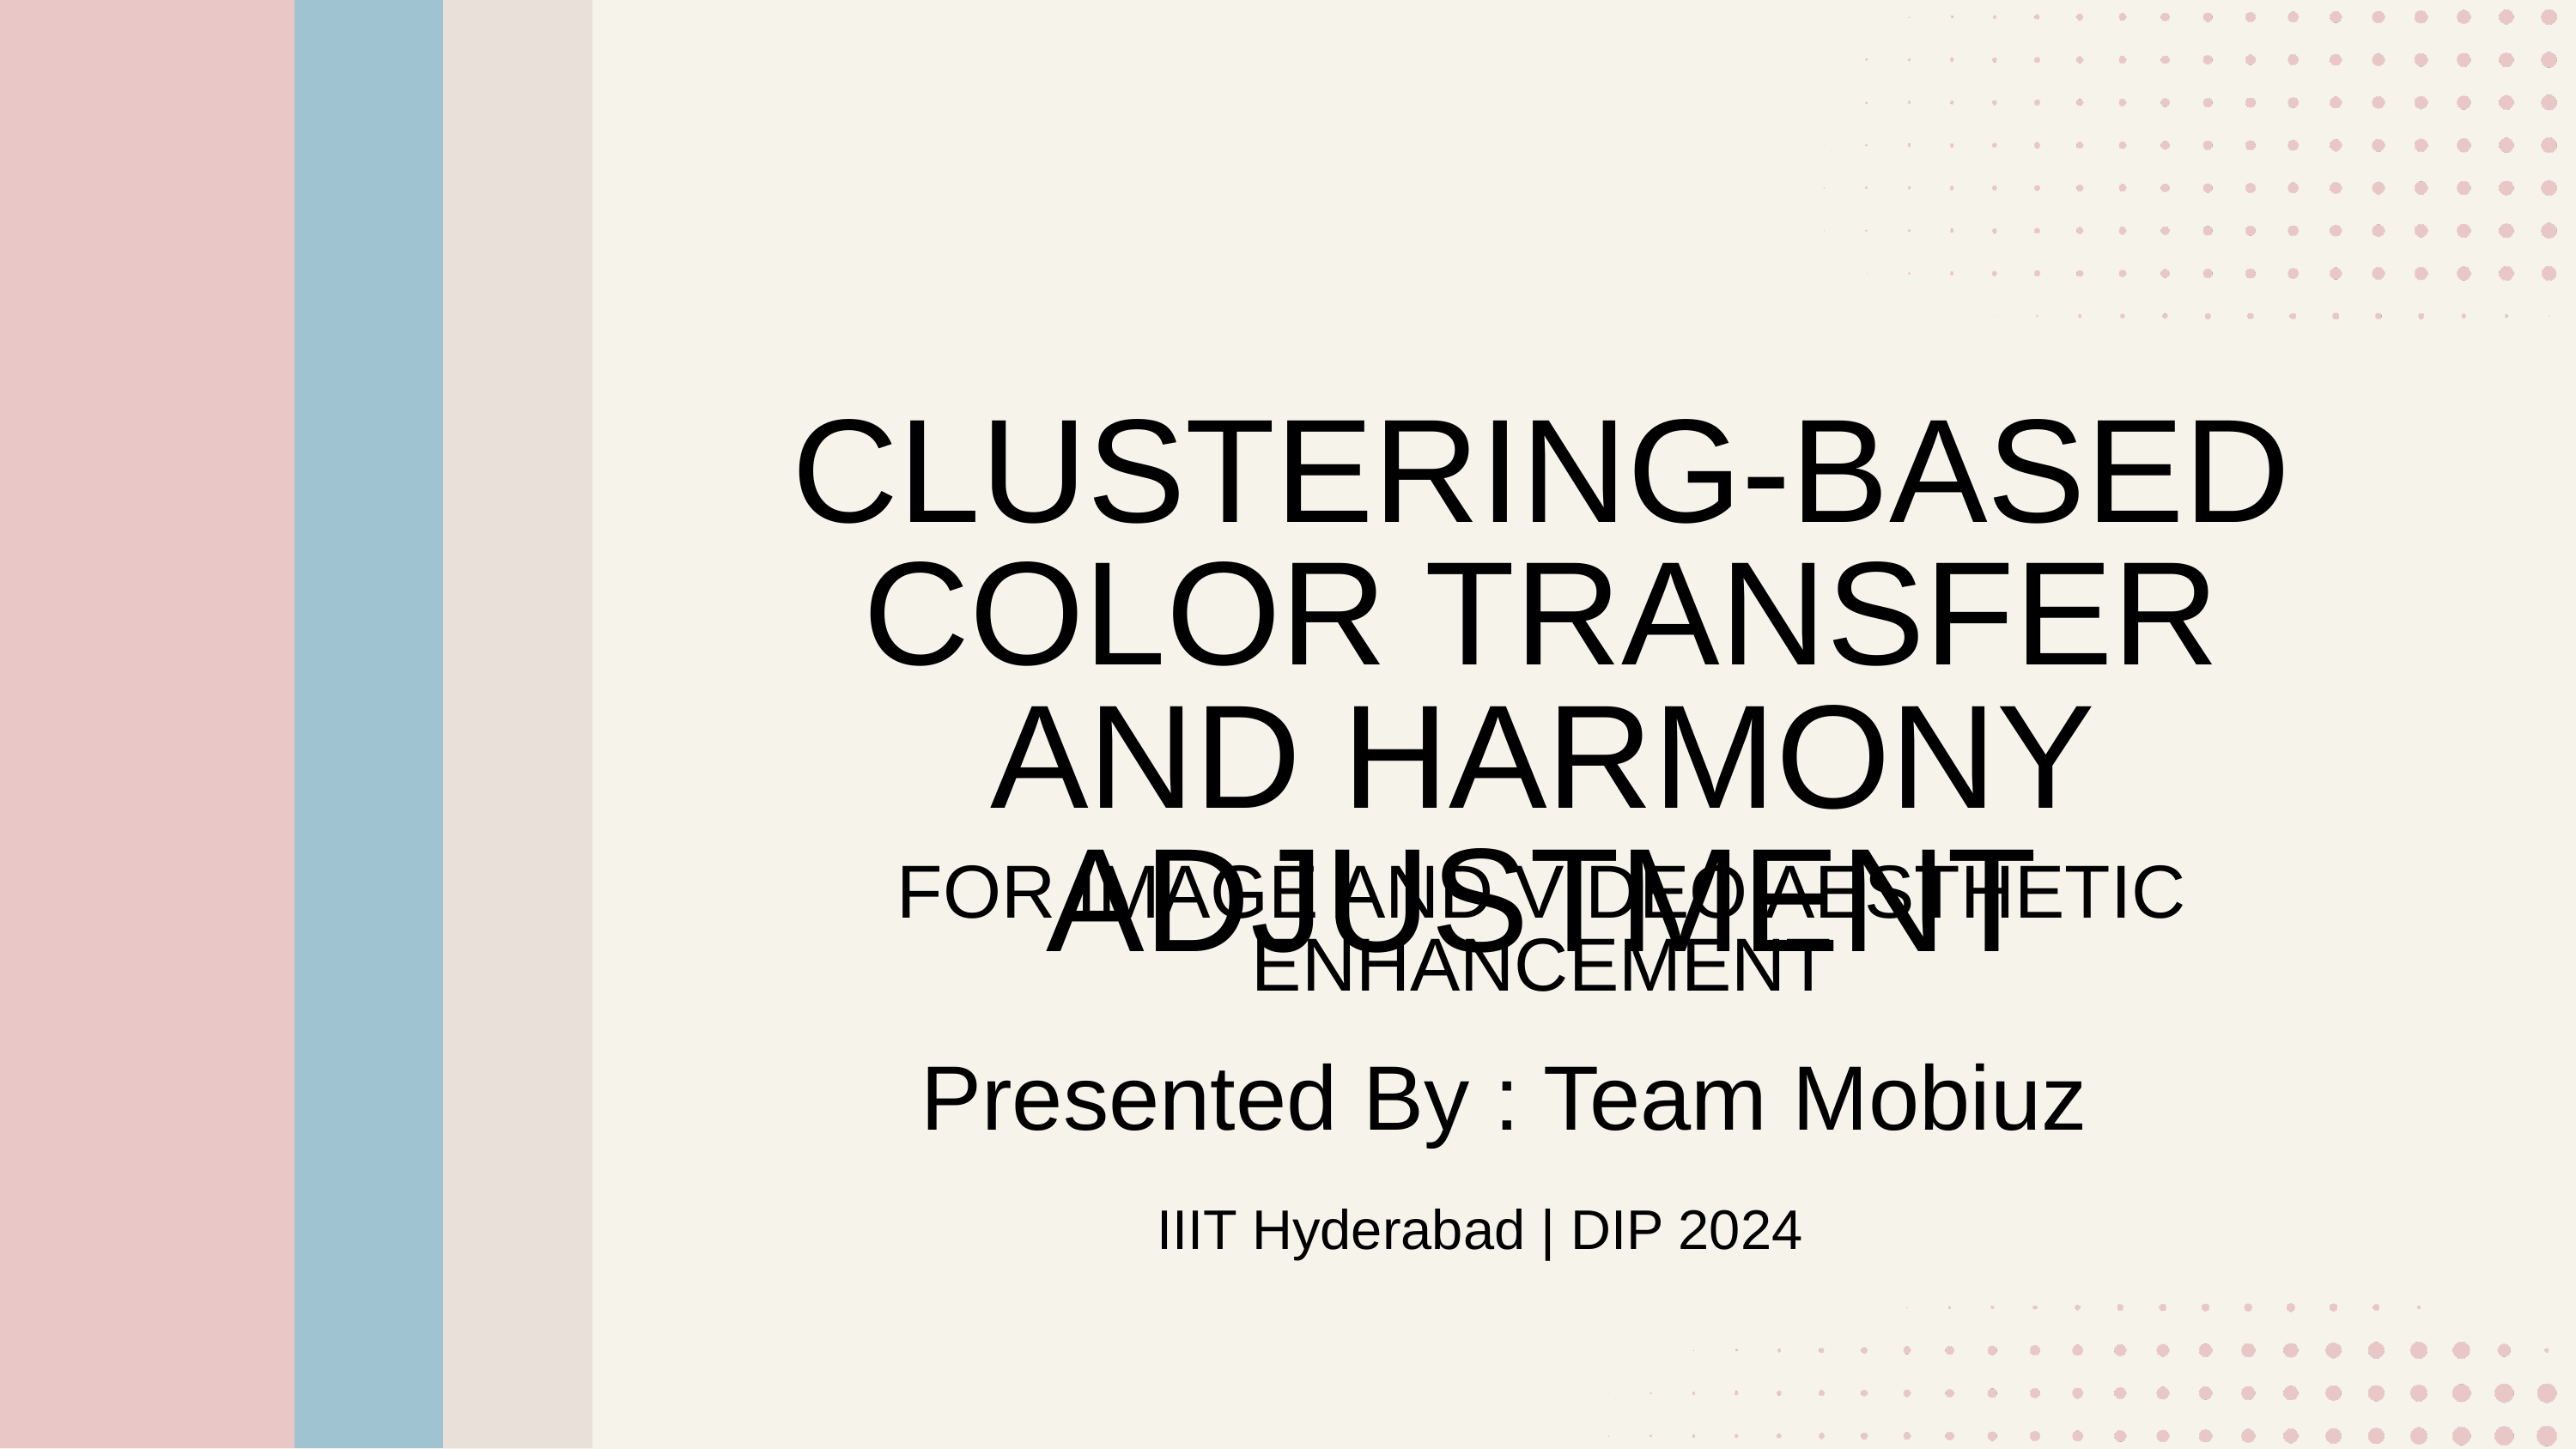

CLUSTERING-BASED COLOR TRANSFER AND HARMONY ADJUSTMENT
FOR IMAGE AND VIDEO AESTHETIC ENHANCEMENT
Presented By : Team Mobiuz
IIIT Hyderabad | DIP 2024